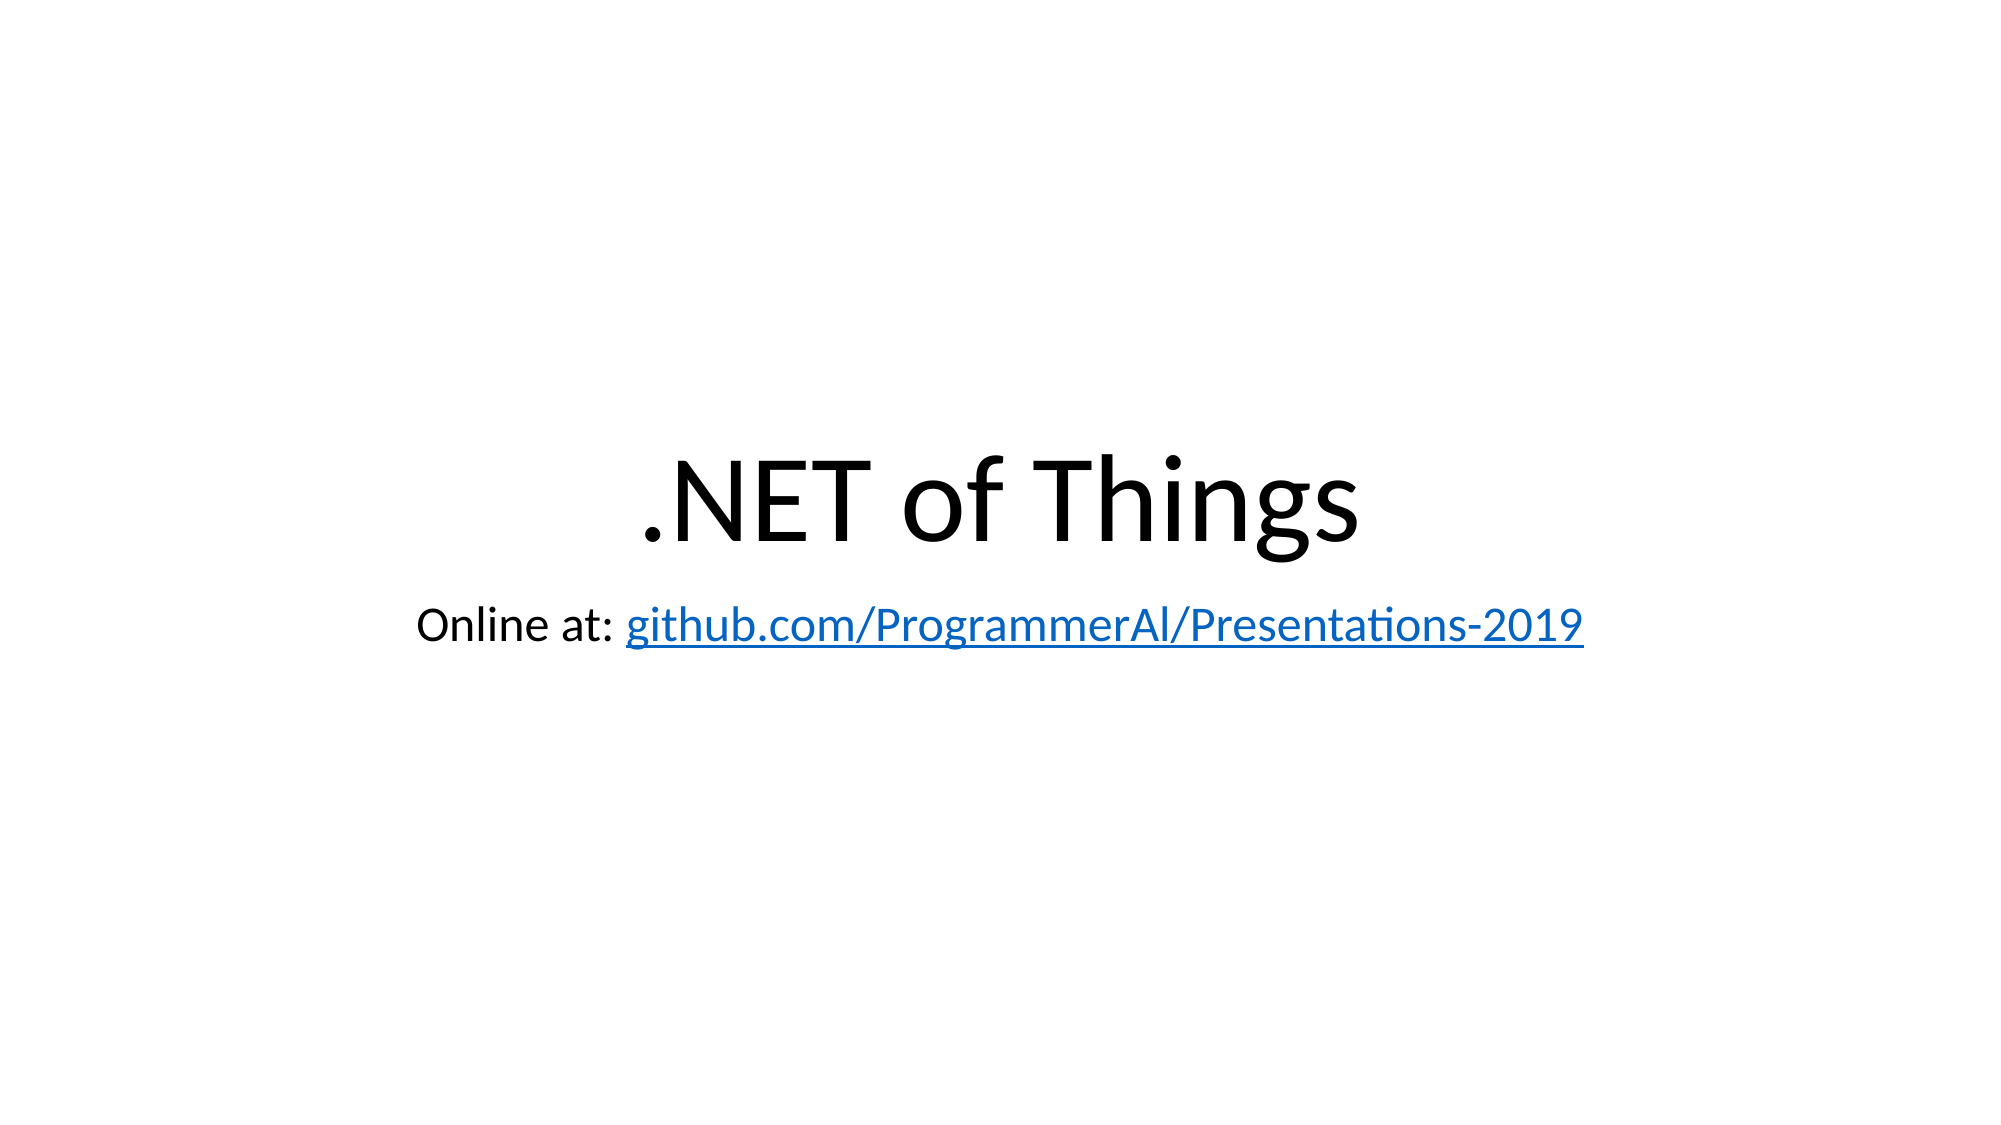

# .NET of Things
Online at: github.com/ProgrammerAl/Presentations-2019